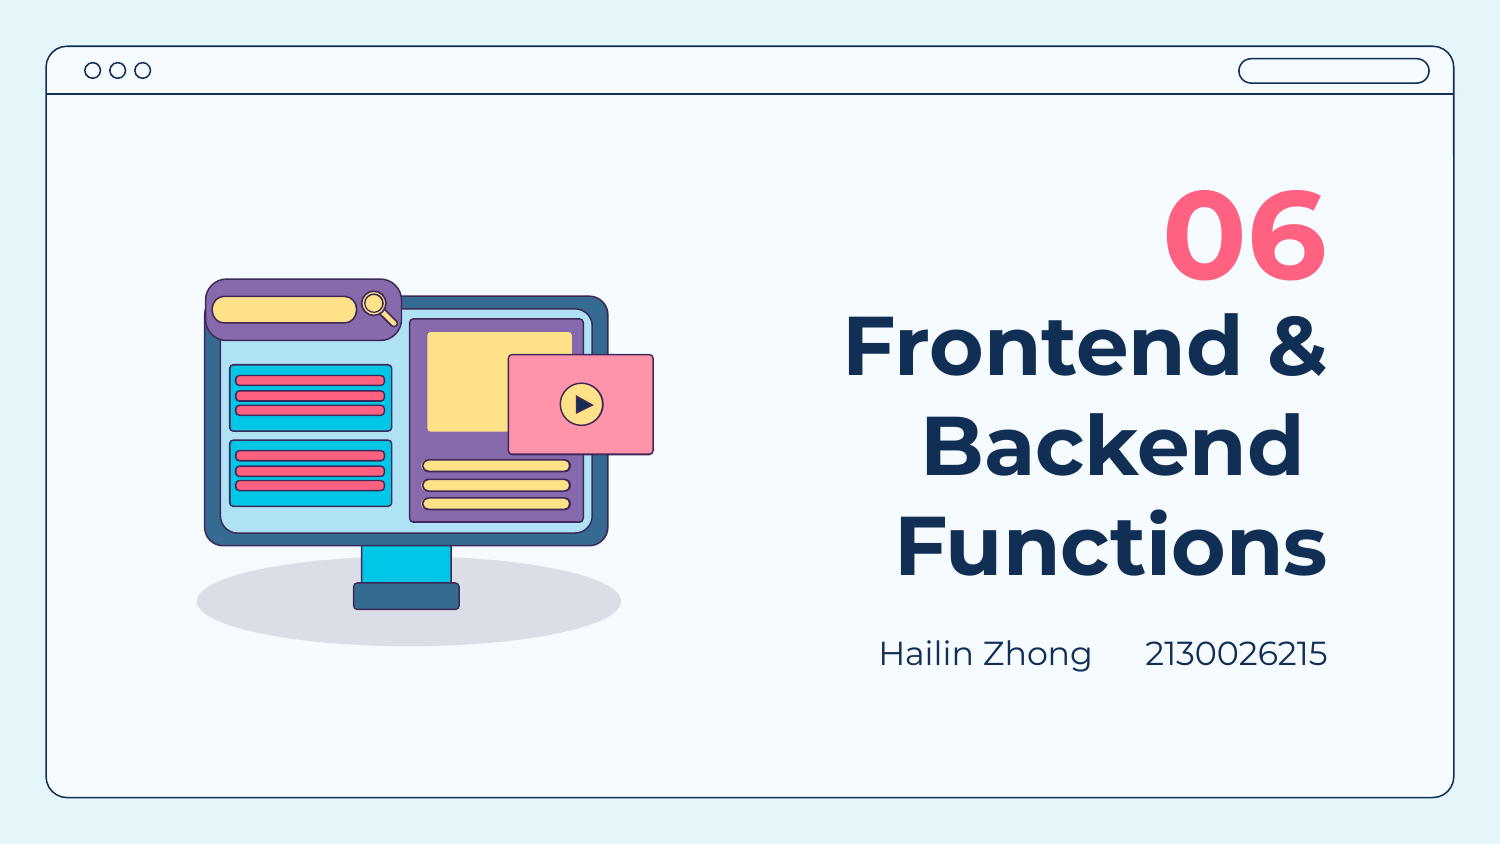

06

# Frontend & Backend Functions

Hailin Zhong      2130026215